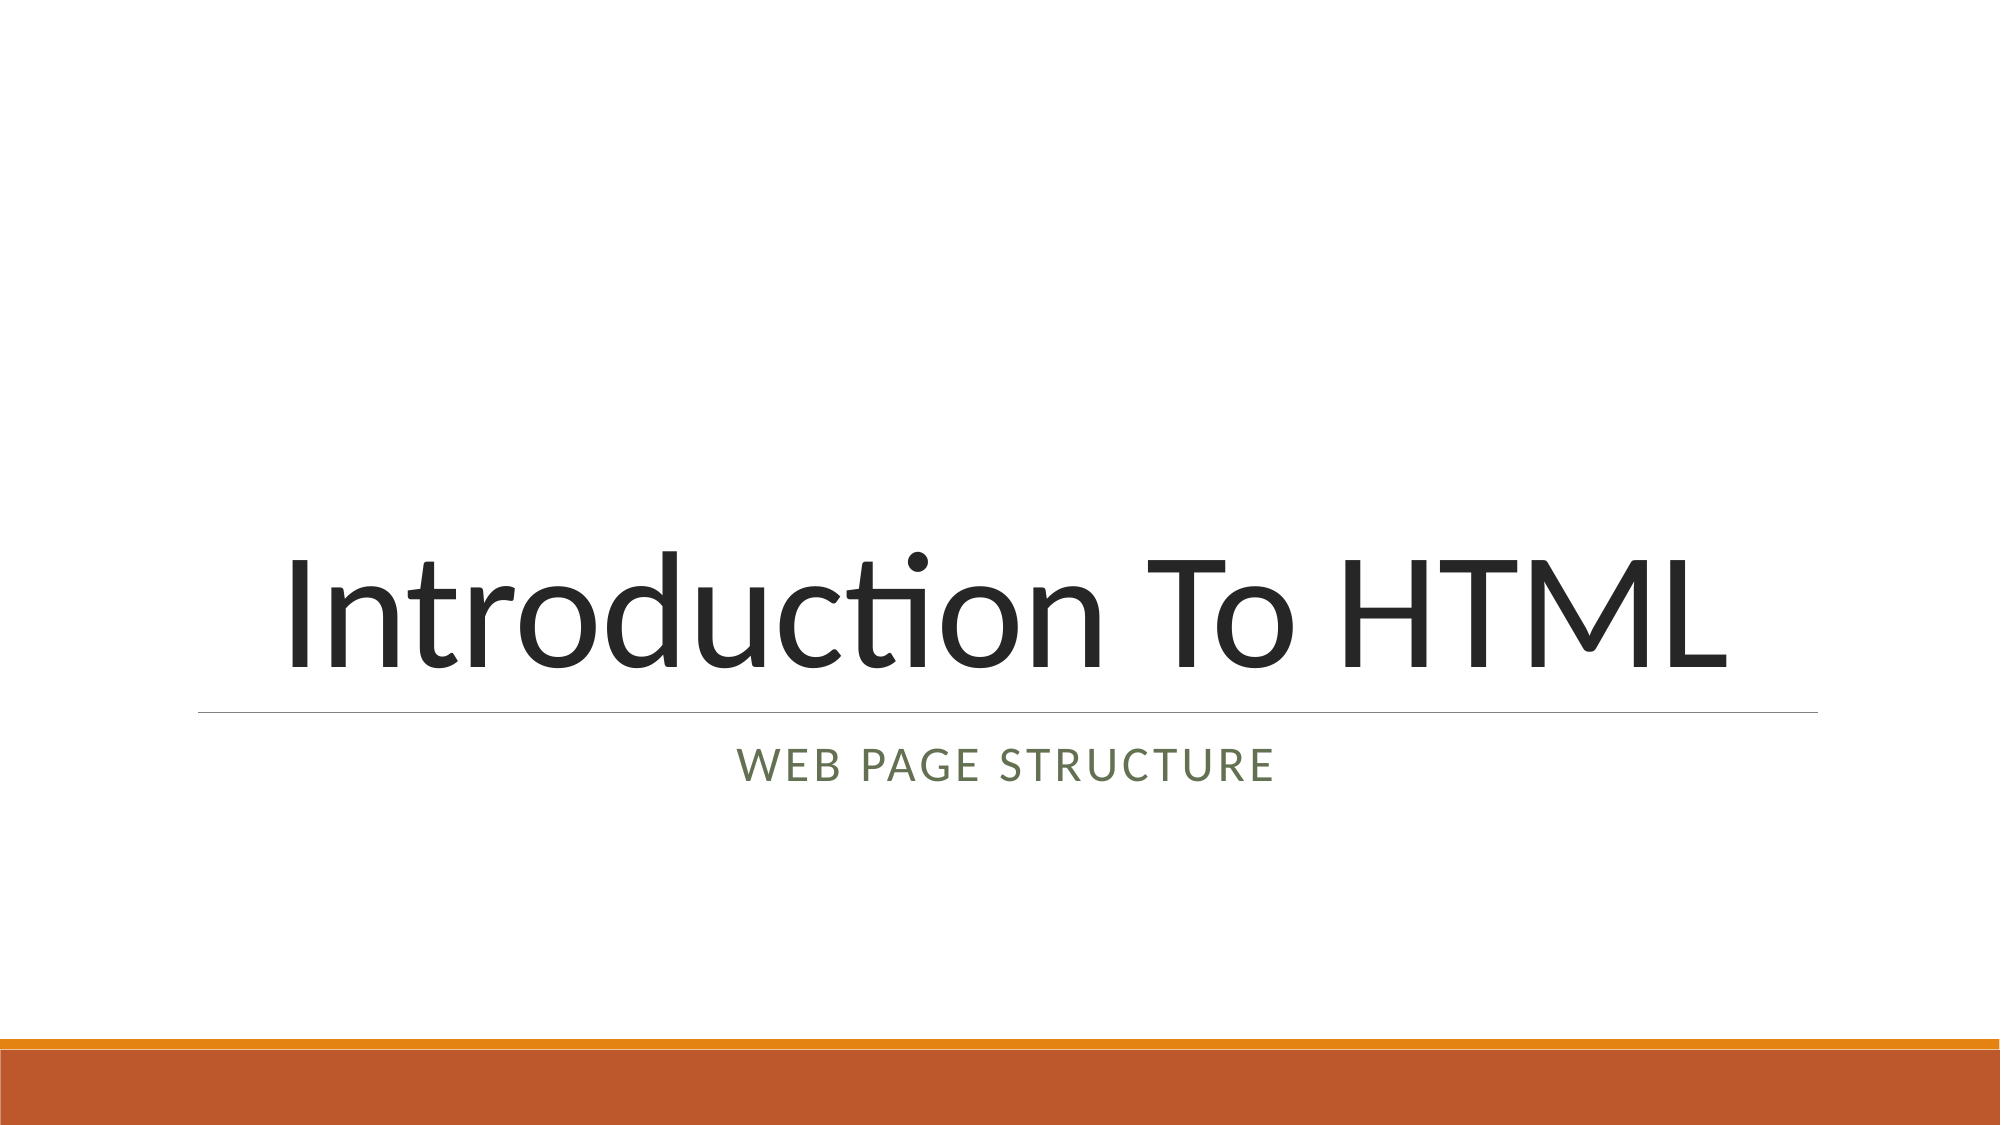

# Introduction To HTML
Web page structure